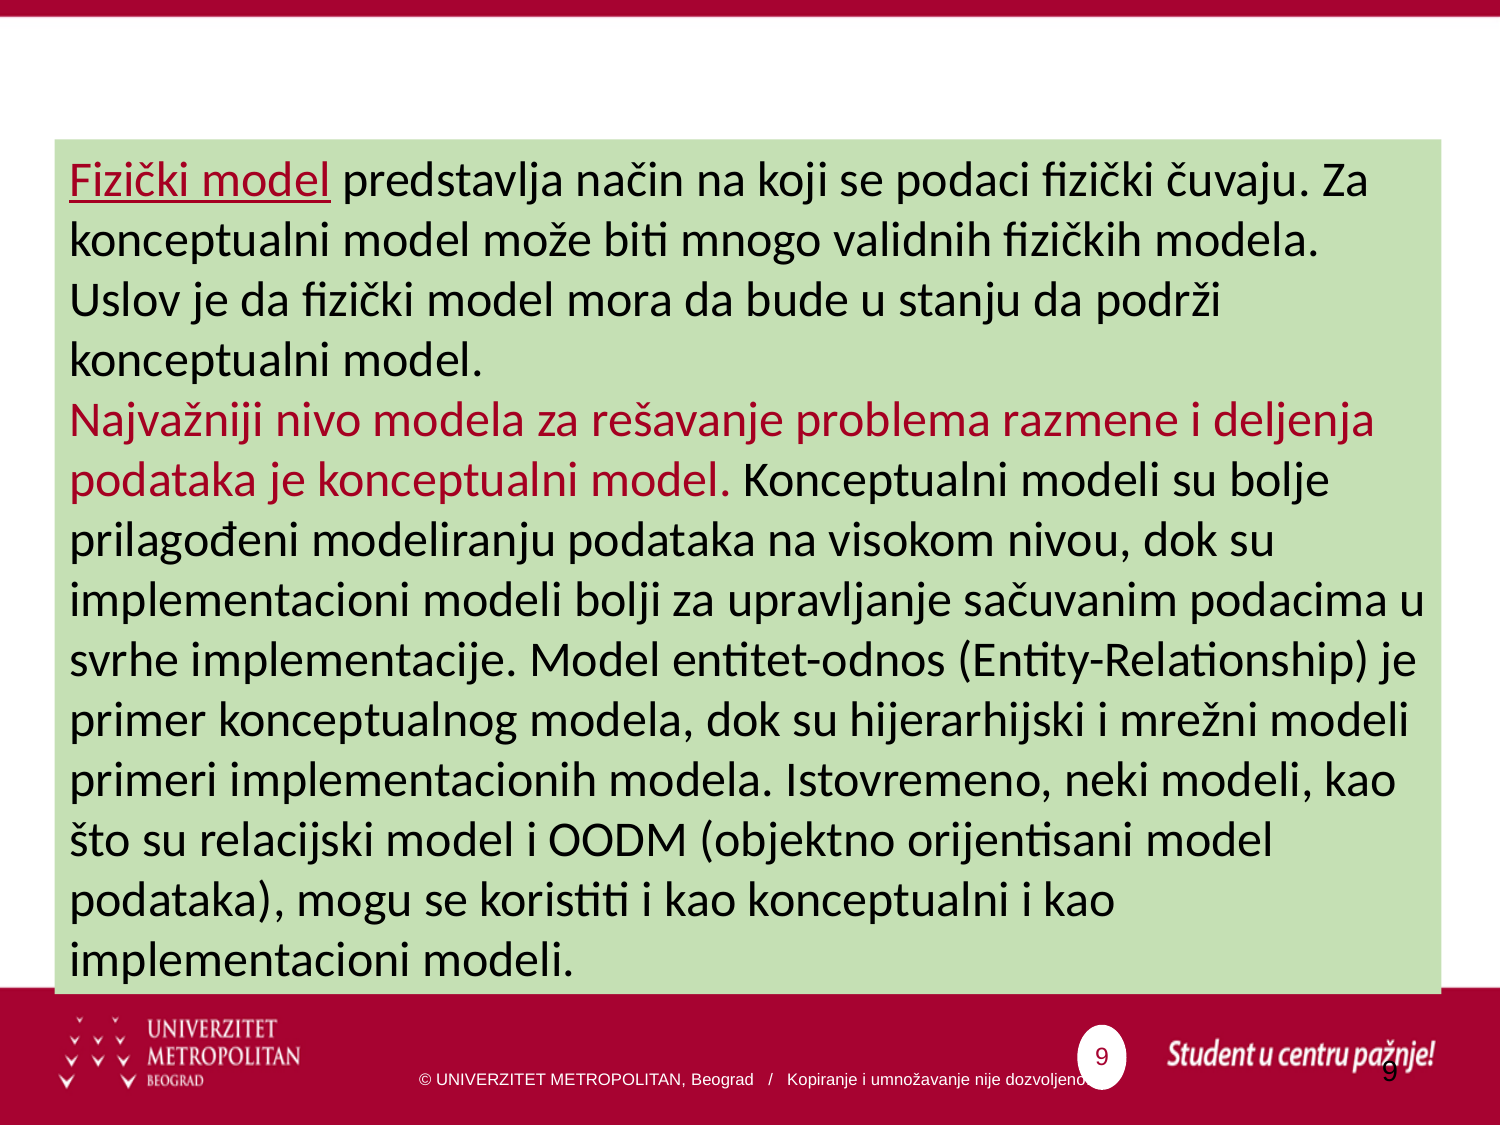

Fizički model predstavlja način na koji se podaci fizički čuvaju. Za konceptualni model može biti mnogo validnih fizičkih modela. Uslov je da fizički model mora da bude u stanju da podrži konceptualni model.
Najvažniji nivo modela za rešavanje problema razmene i deljenja podataka je konceptualni model. Konceptualni modeli su bolje prilagođeni modeliranju podataka na visokom nivou, dok su implementacioni modeli bolji za upravljanje sačuvanim podacima u svrhe implementacije. Model entitet-odnos (Entity-Relationship) je primer konceptualnog modela, dok su hijerarhijski i mrežni modeli primeri implementacionih modela. Istovremeno, neki modeli, kao što su relacijski model i OODM (objektno orijentisani model podataka), mogu se koristiti i kao konceptualni i kao implementacioni modeli.

9